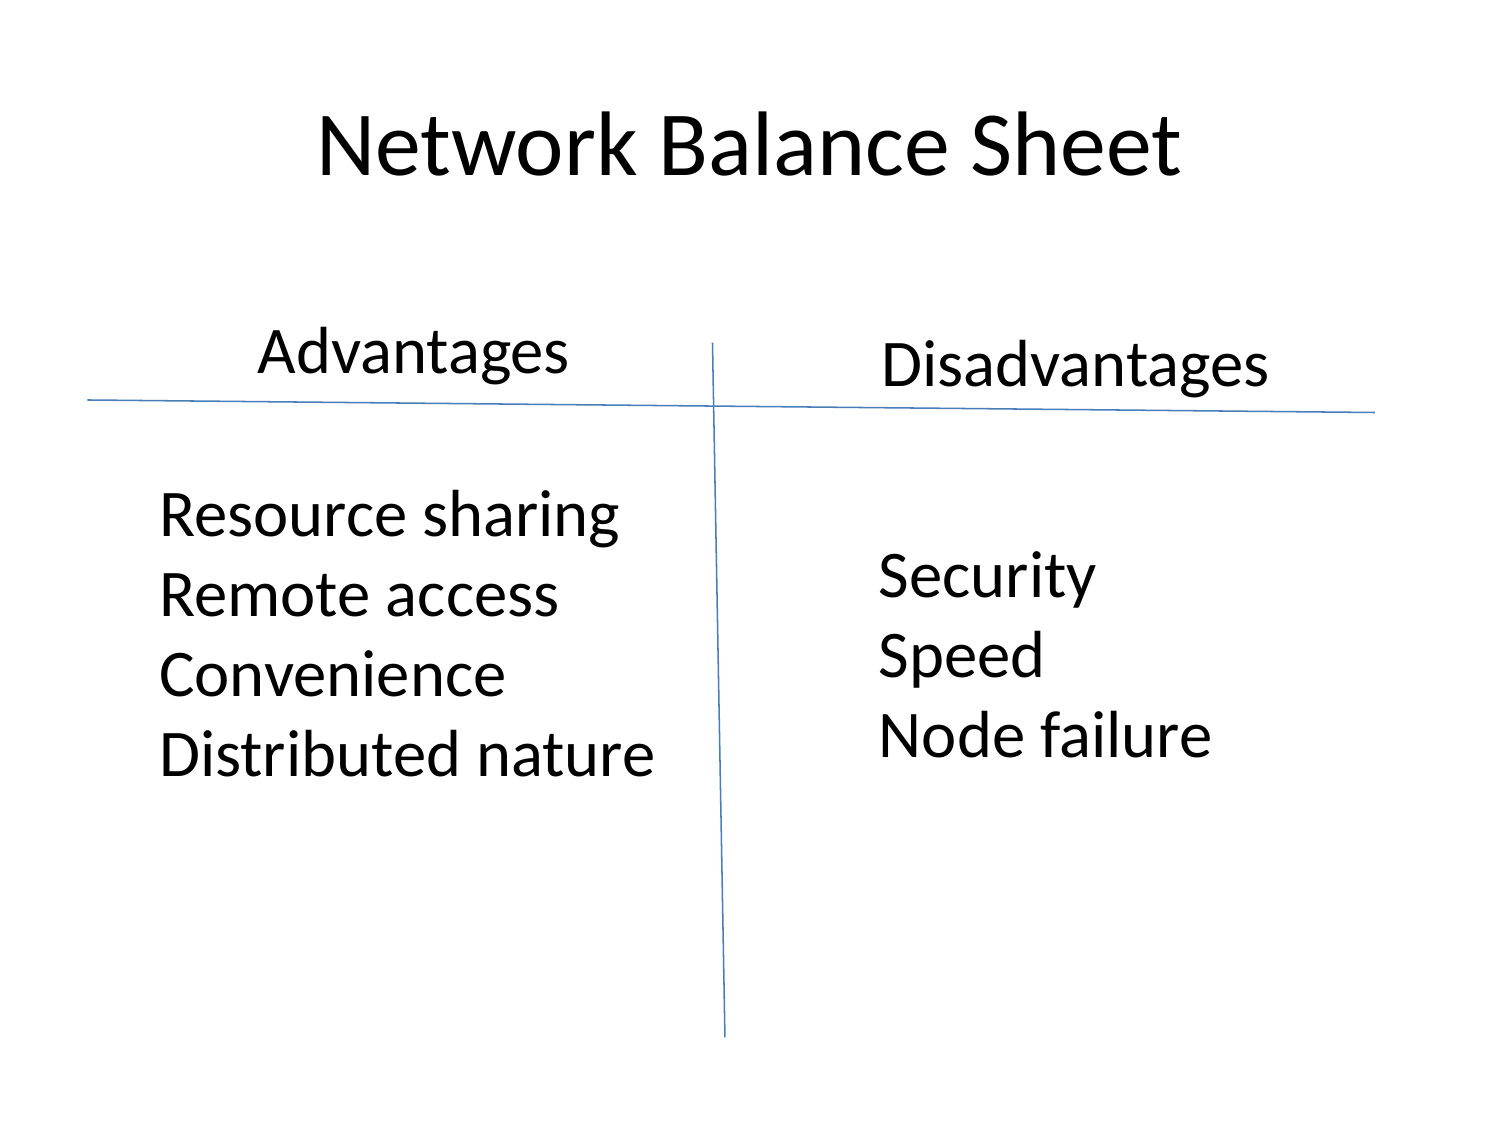

# Network Balance Sheet
Advantages
Disadvantages
Resource sharing
Remote access
Convenience
Distributed nature
Security
Speed
Node failure